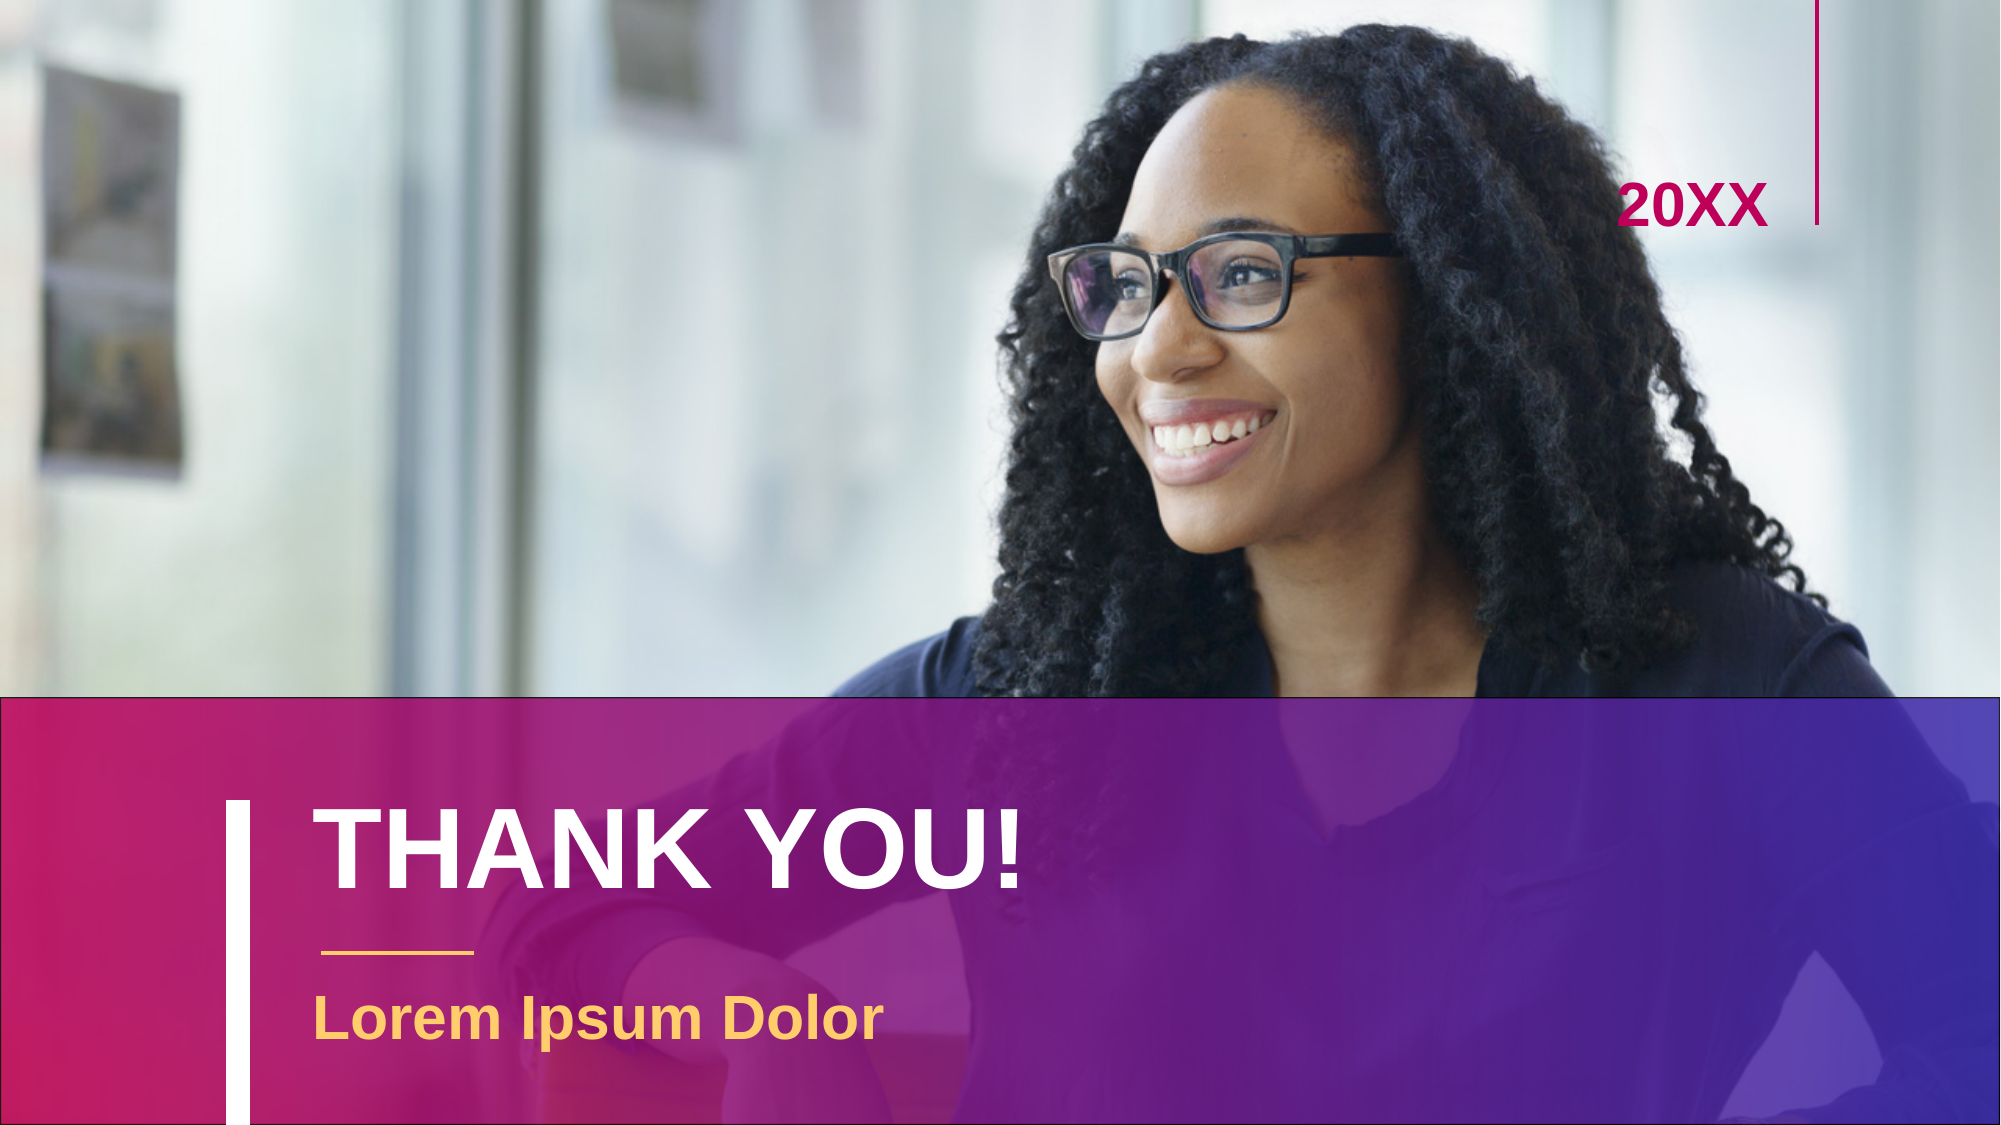

20XX
# THANK YOU!
Lorem Ipsum Dolor